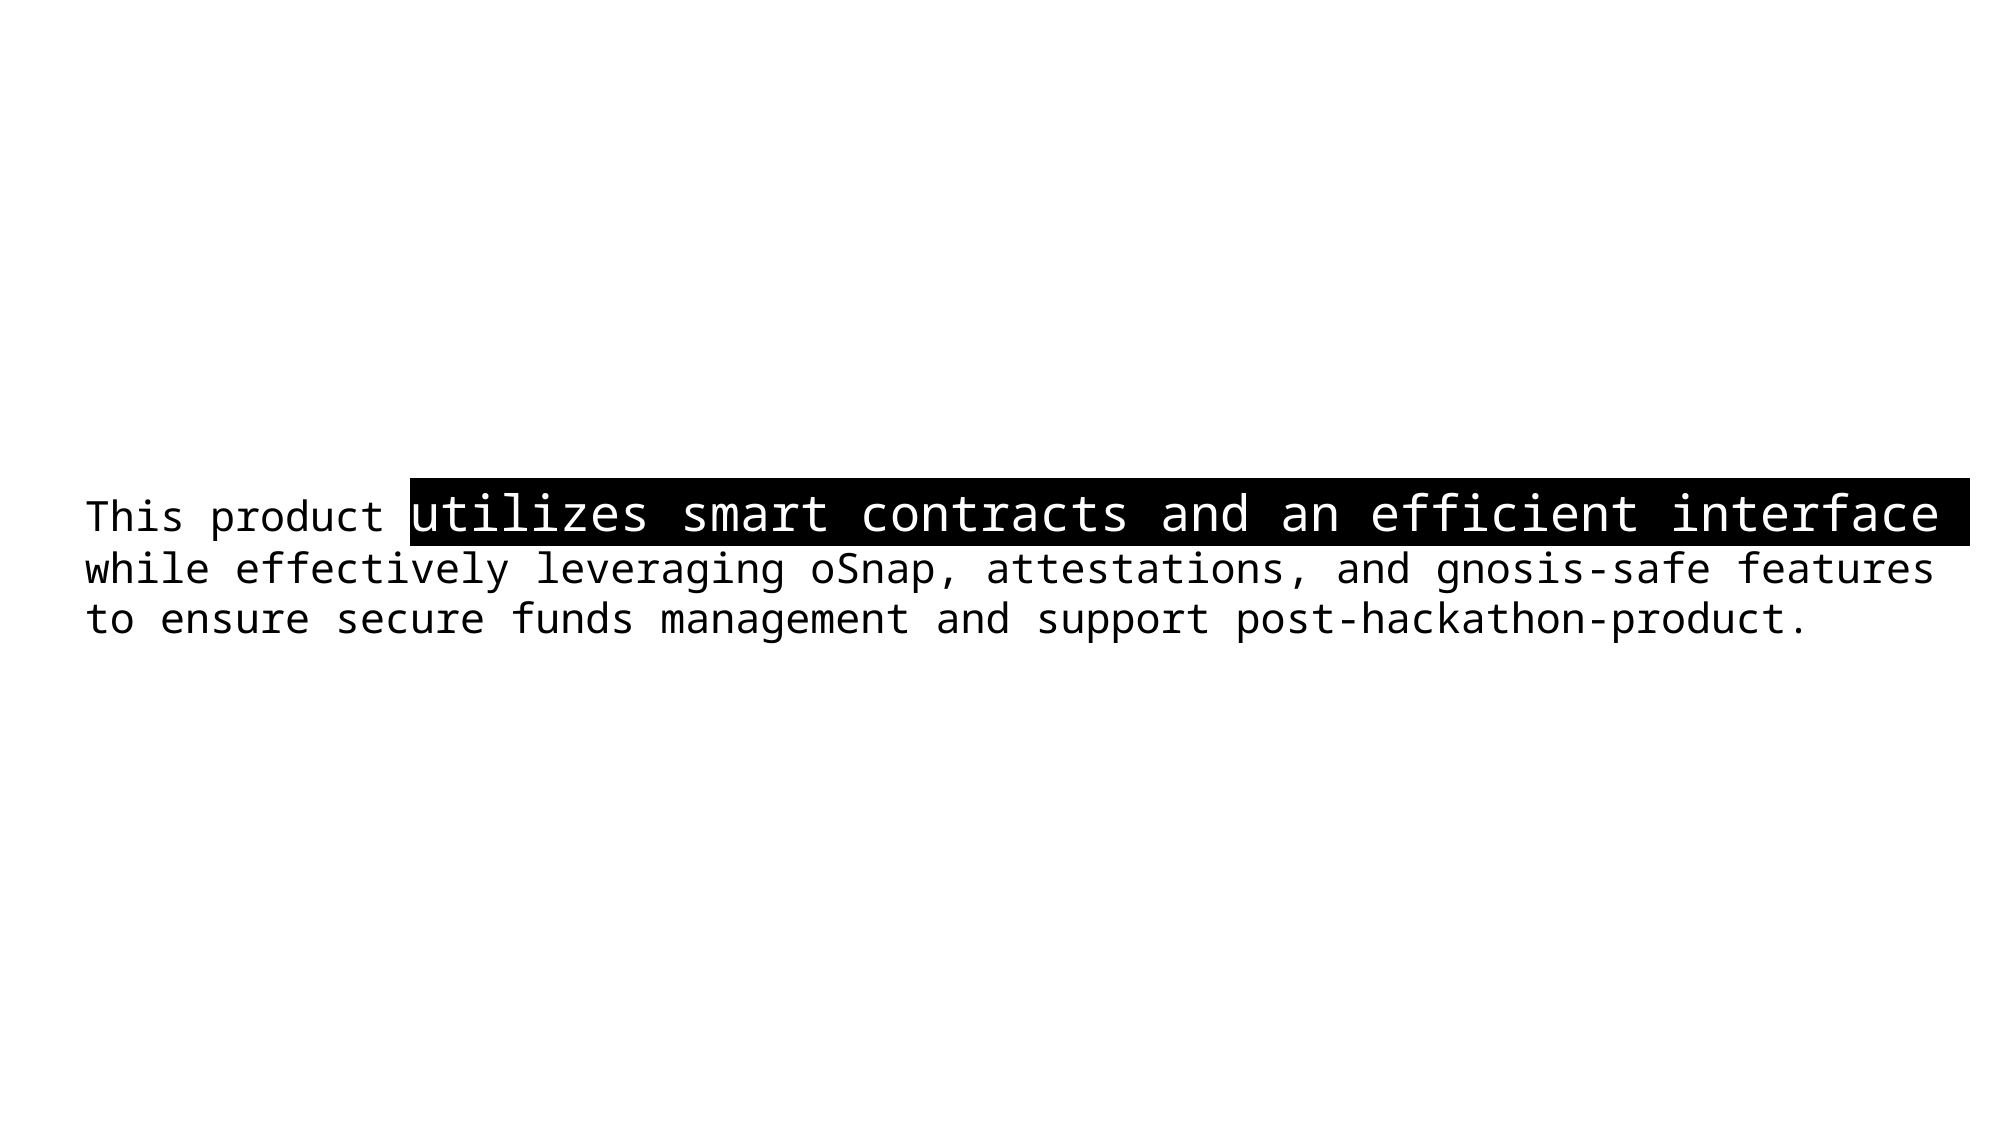

This product utilizes smart contracts and an efficient interface
while effectively leveraging oSnap, attestations, and gnosis-safe features
to ensure secure funds management and support post-hackathon-product.